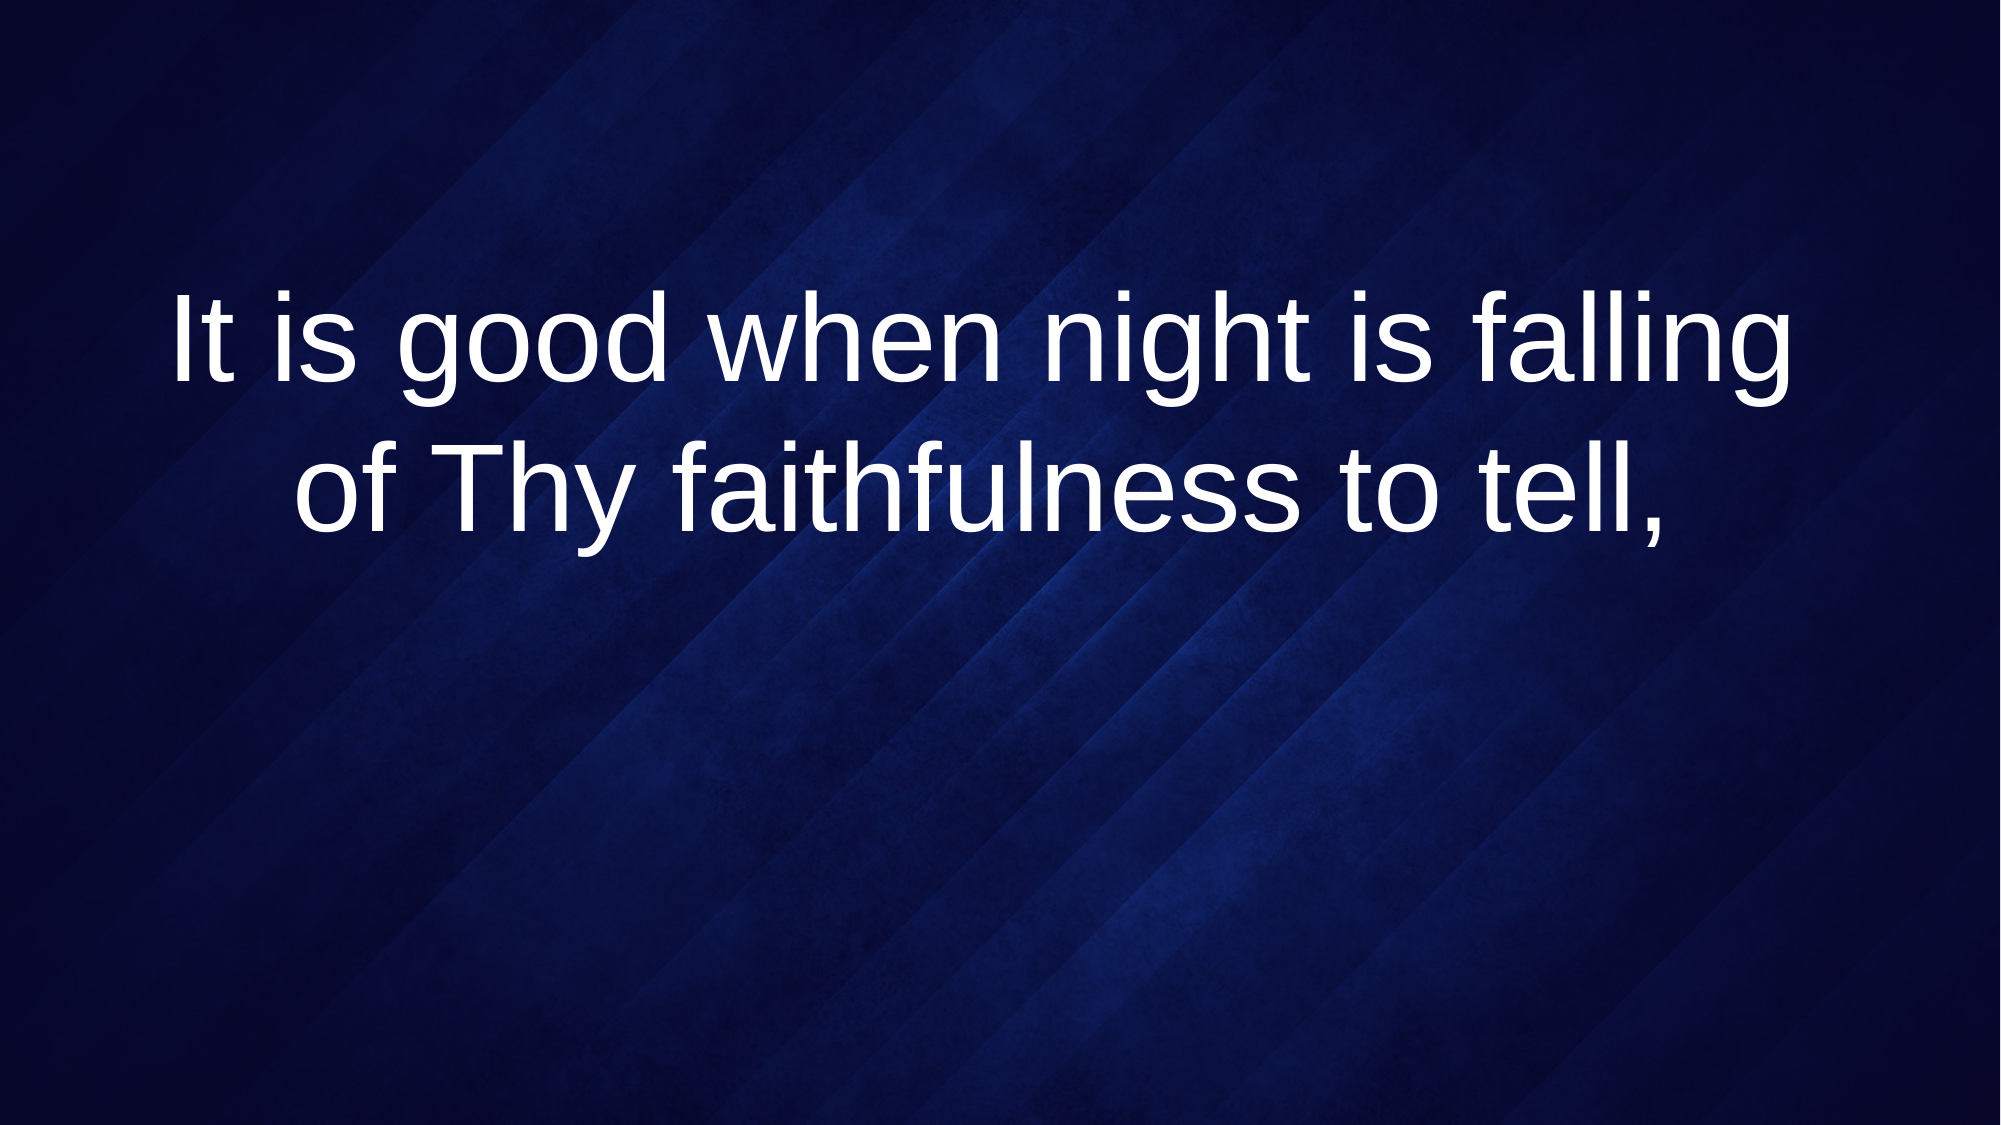

# It is good when night is falling of Thy faithfulness to tell,